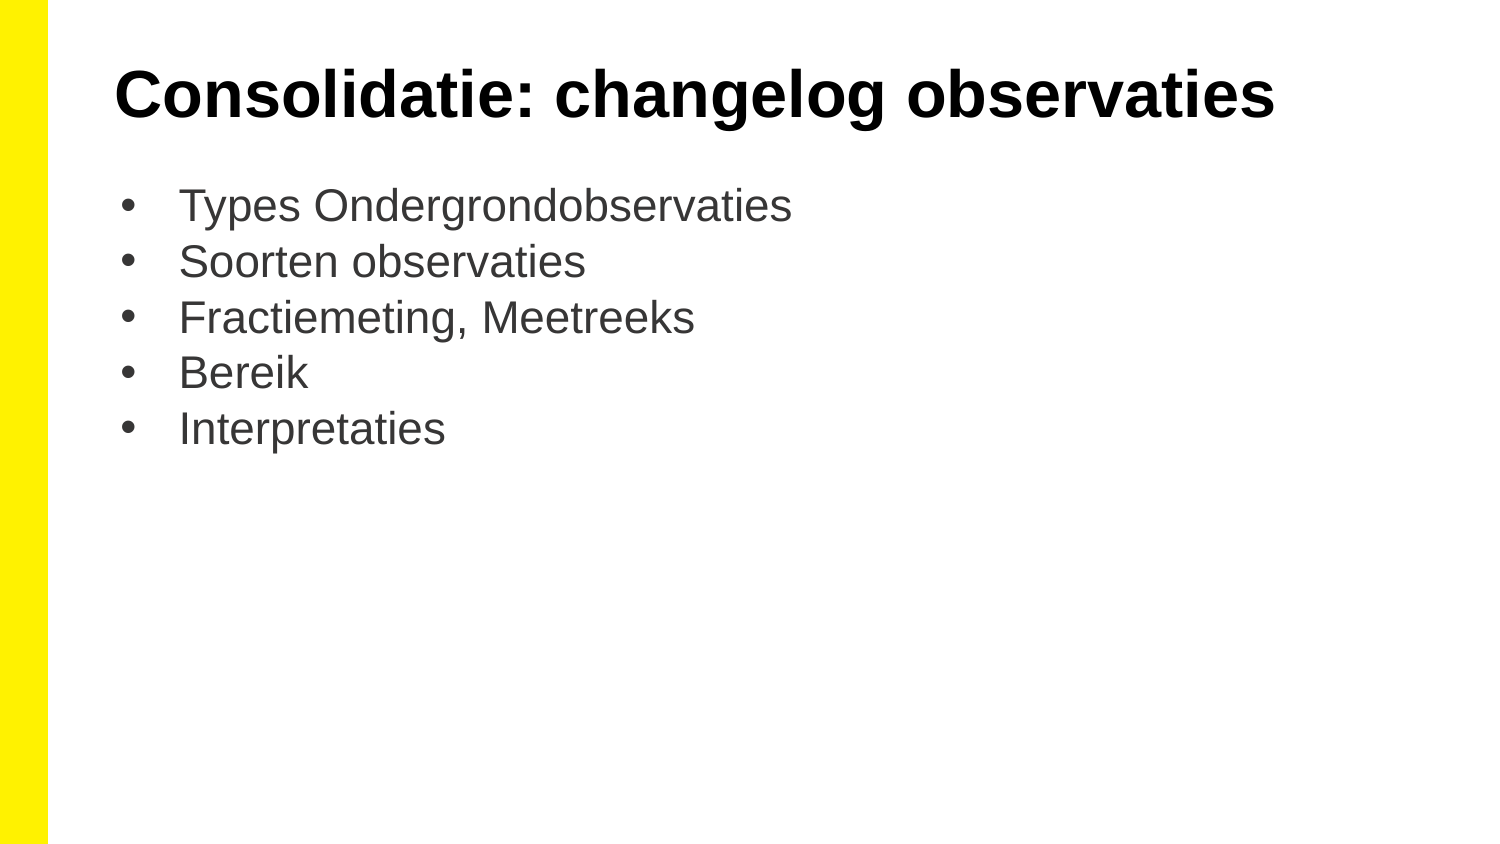

Consolidatie: changelog observaties
Types Ondergrondobservaties
Soorten observaties
Fractiemeting, Meetreeks
Bereik
Interpretaties